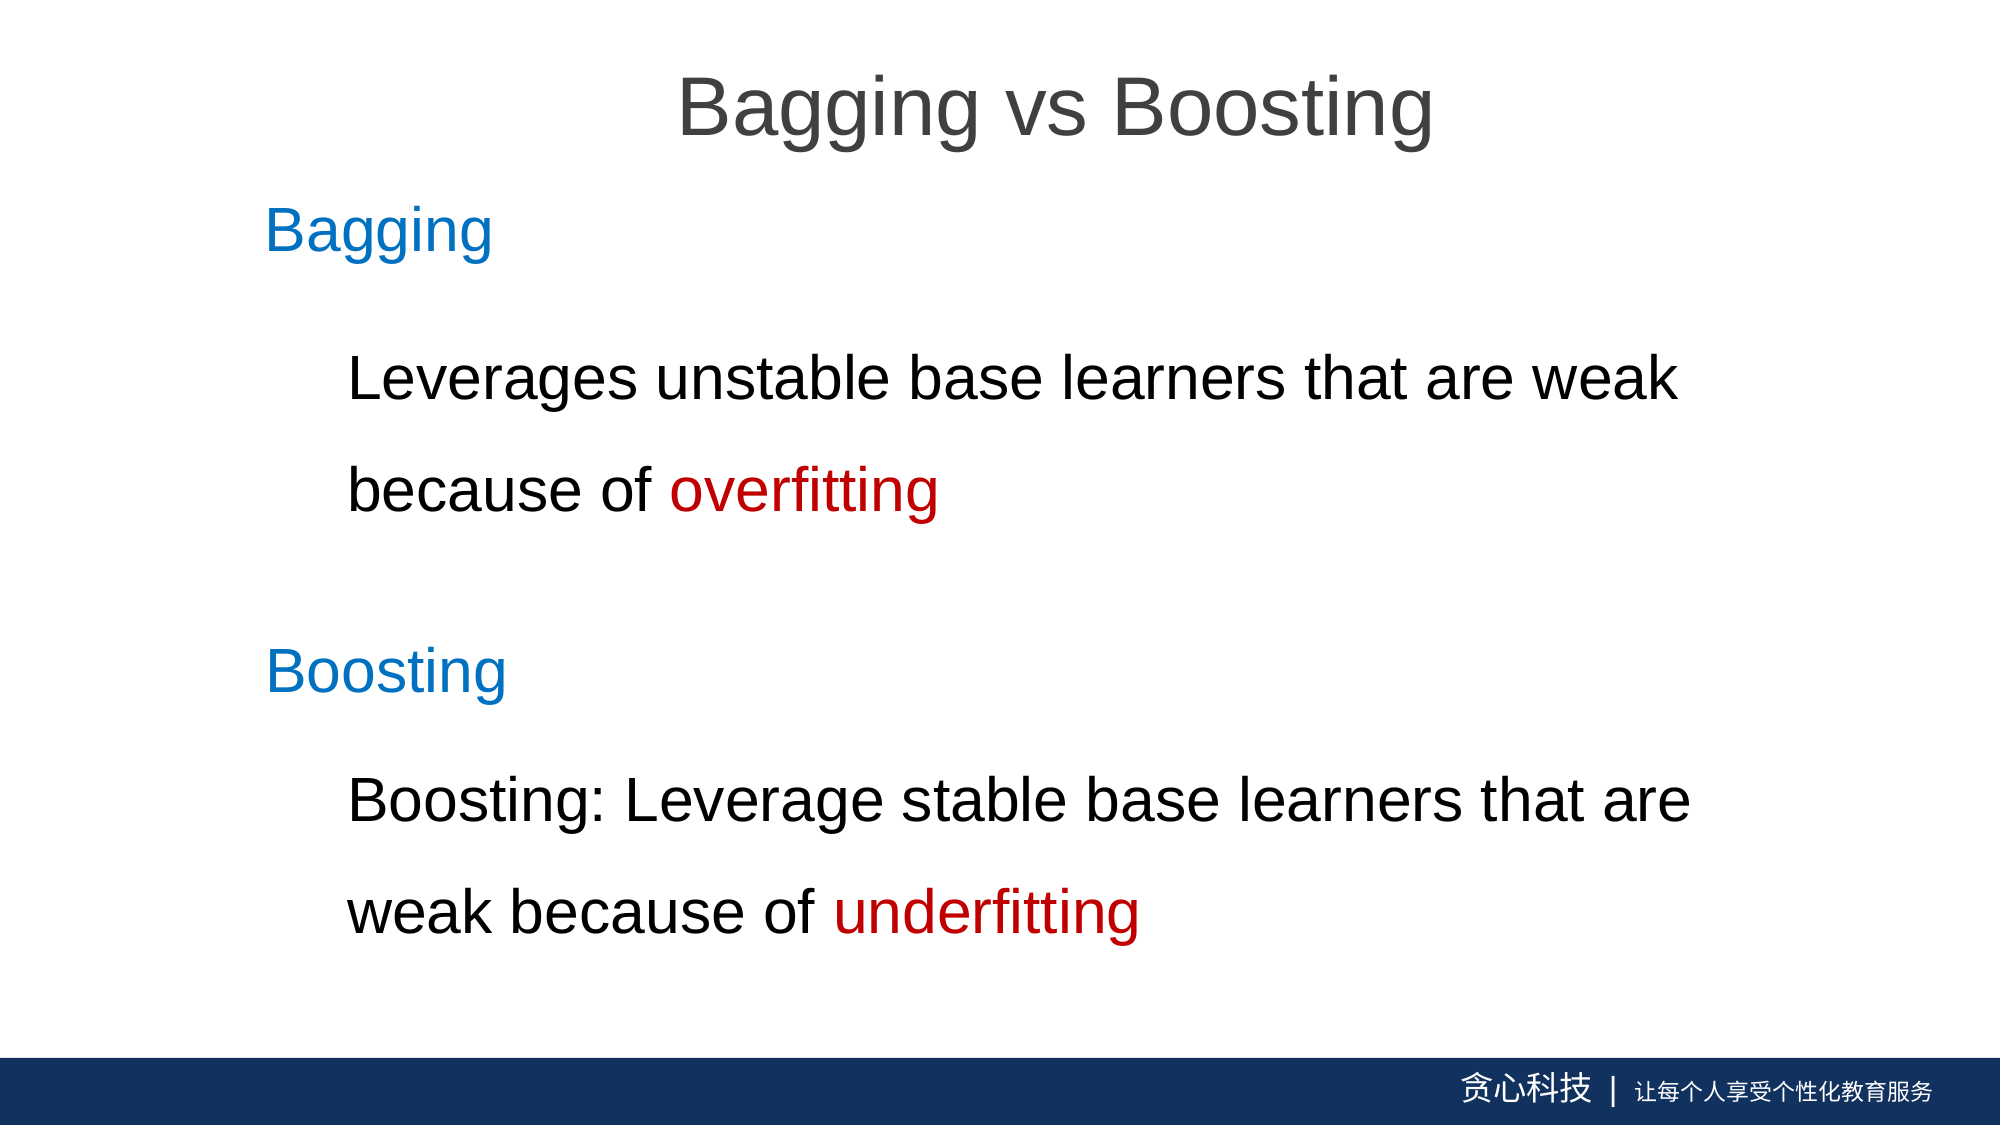

Bagging vs Boosting
Bagging
Leverages unstable base learners that are weak because of overfitting
Boosting
Boosting: Leverage stable base learners that are weak because of underfitting